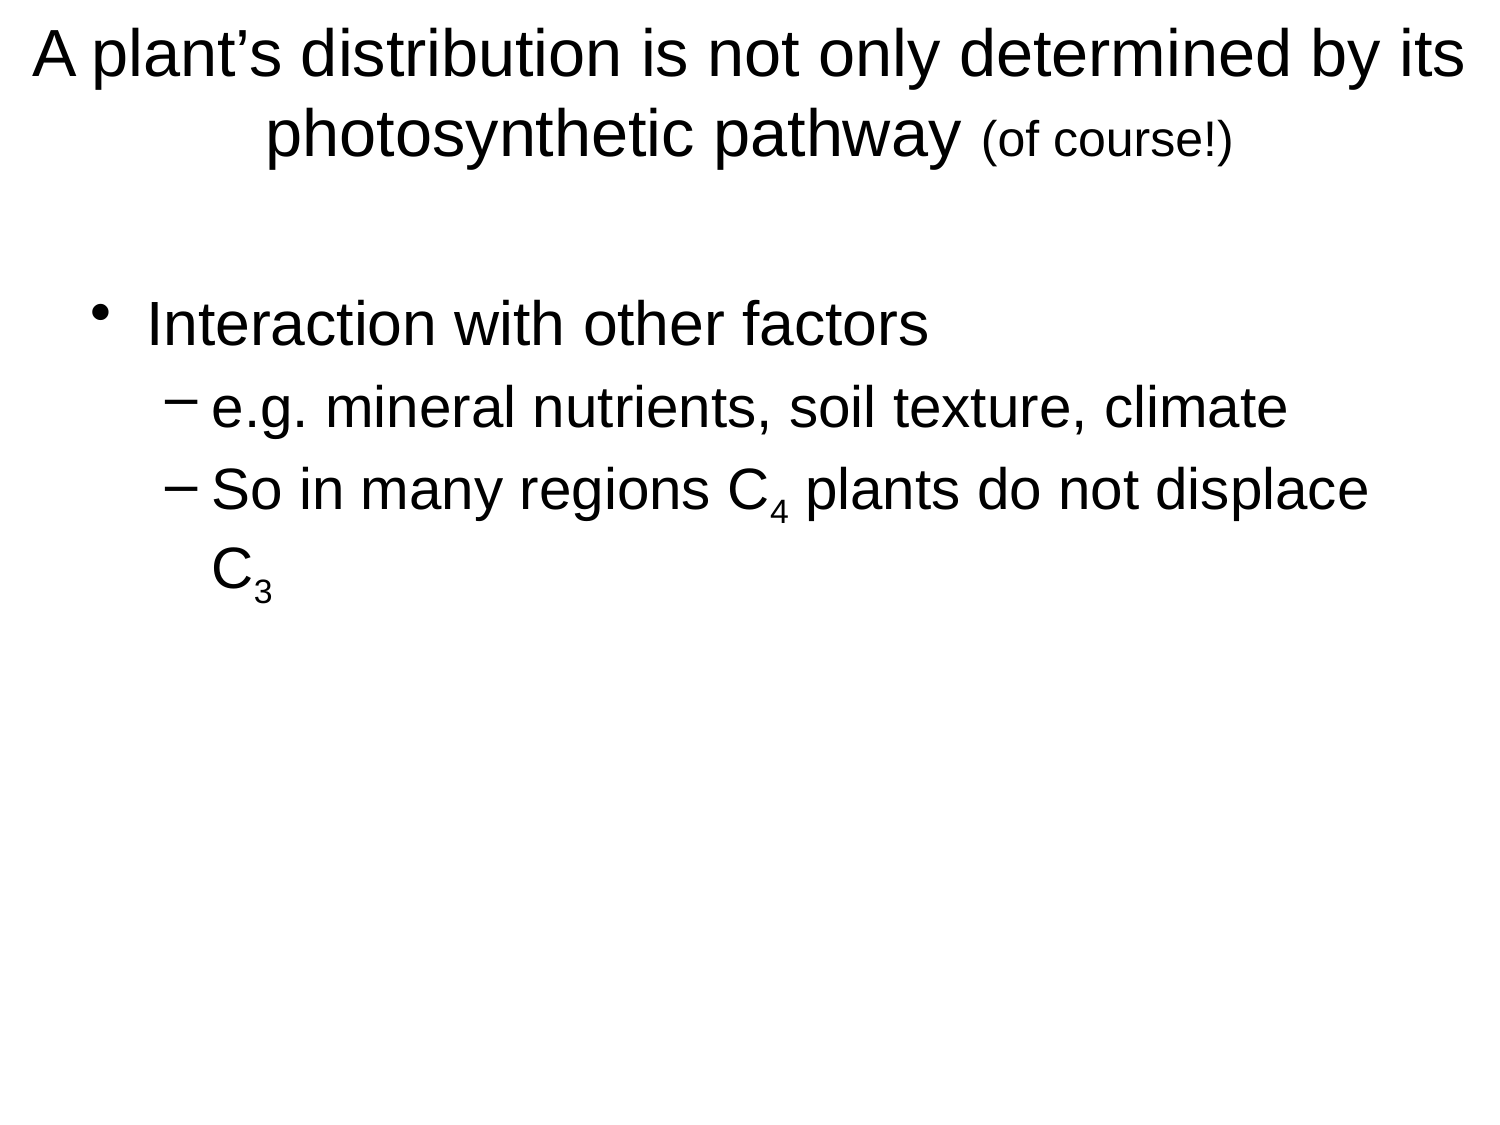

# A plant’s distribution is not only determined by its photosynthetic pathway (of course!)
Interaction with other factors
e.g. mineral nutrients, soil texture, climate
So in many regions C4 plants do not displace C3